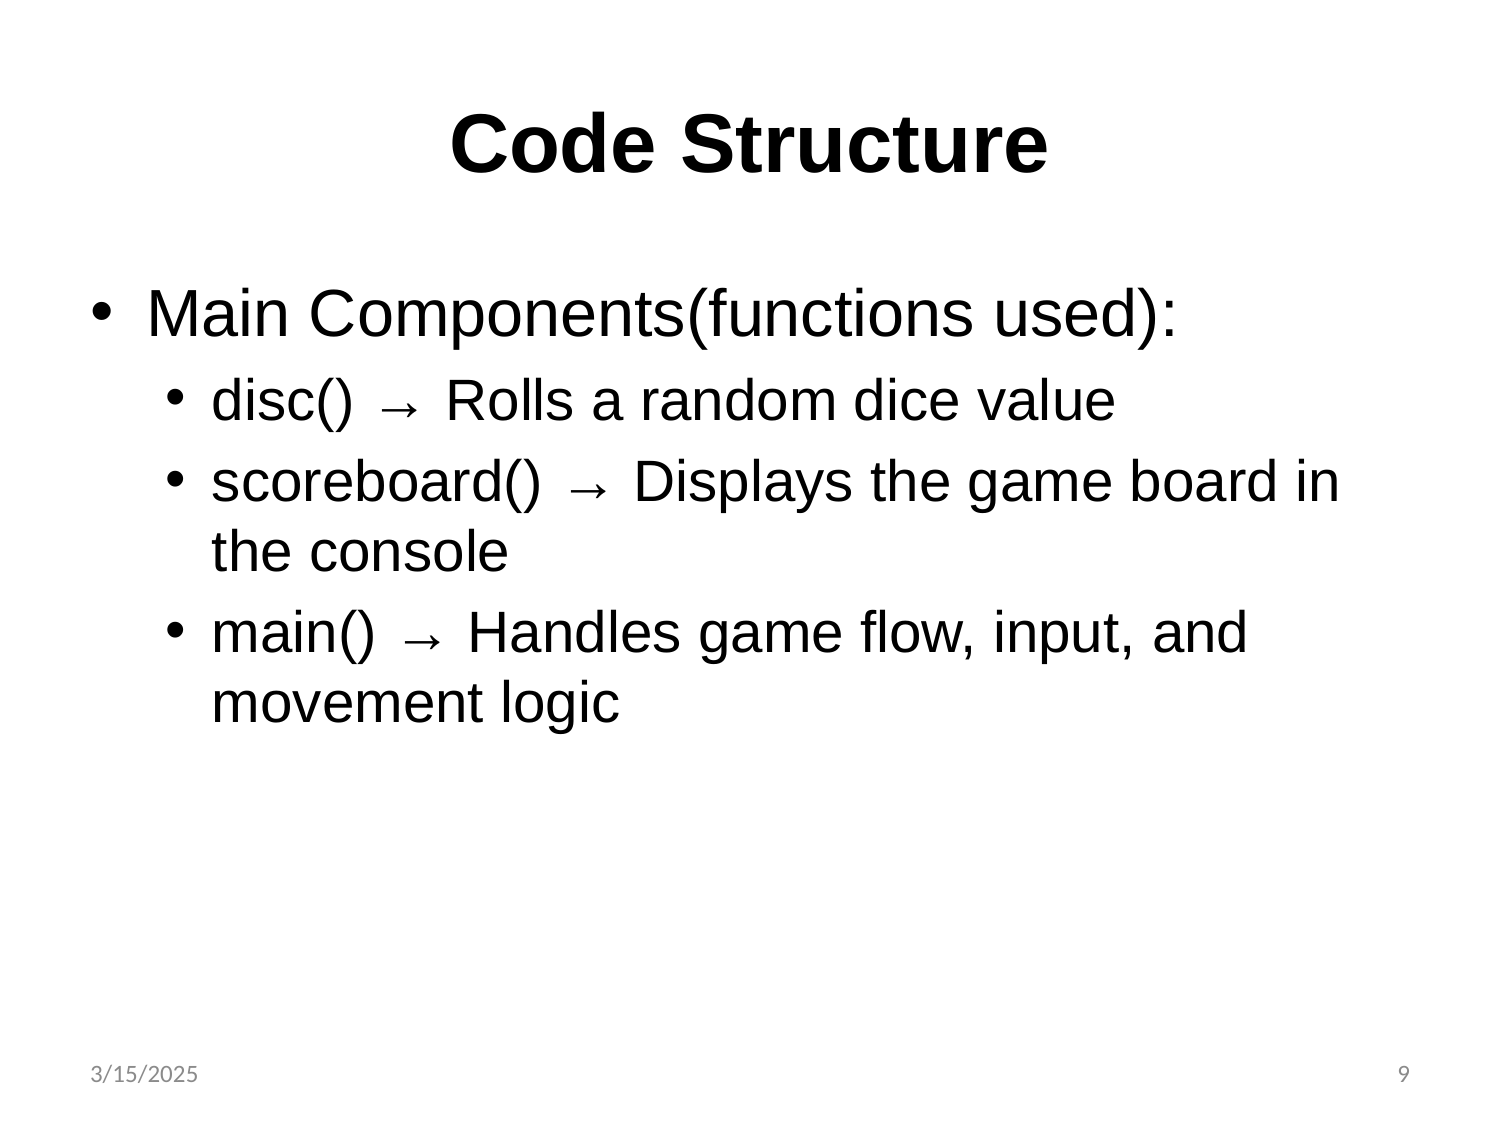

# Code Structure
Main Components(functions used):
disc() → Rolls a random dice value
scoreboard() → Displays the game board in the console
main() → Handles game flow, input, and movement logic

3/15/2025
9